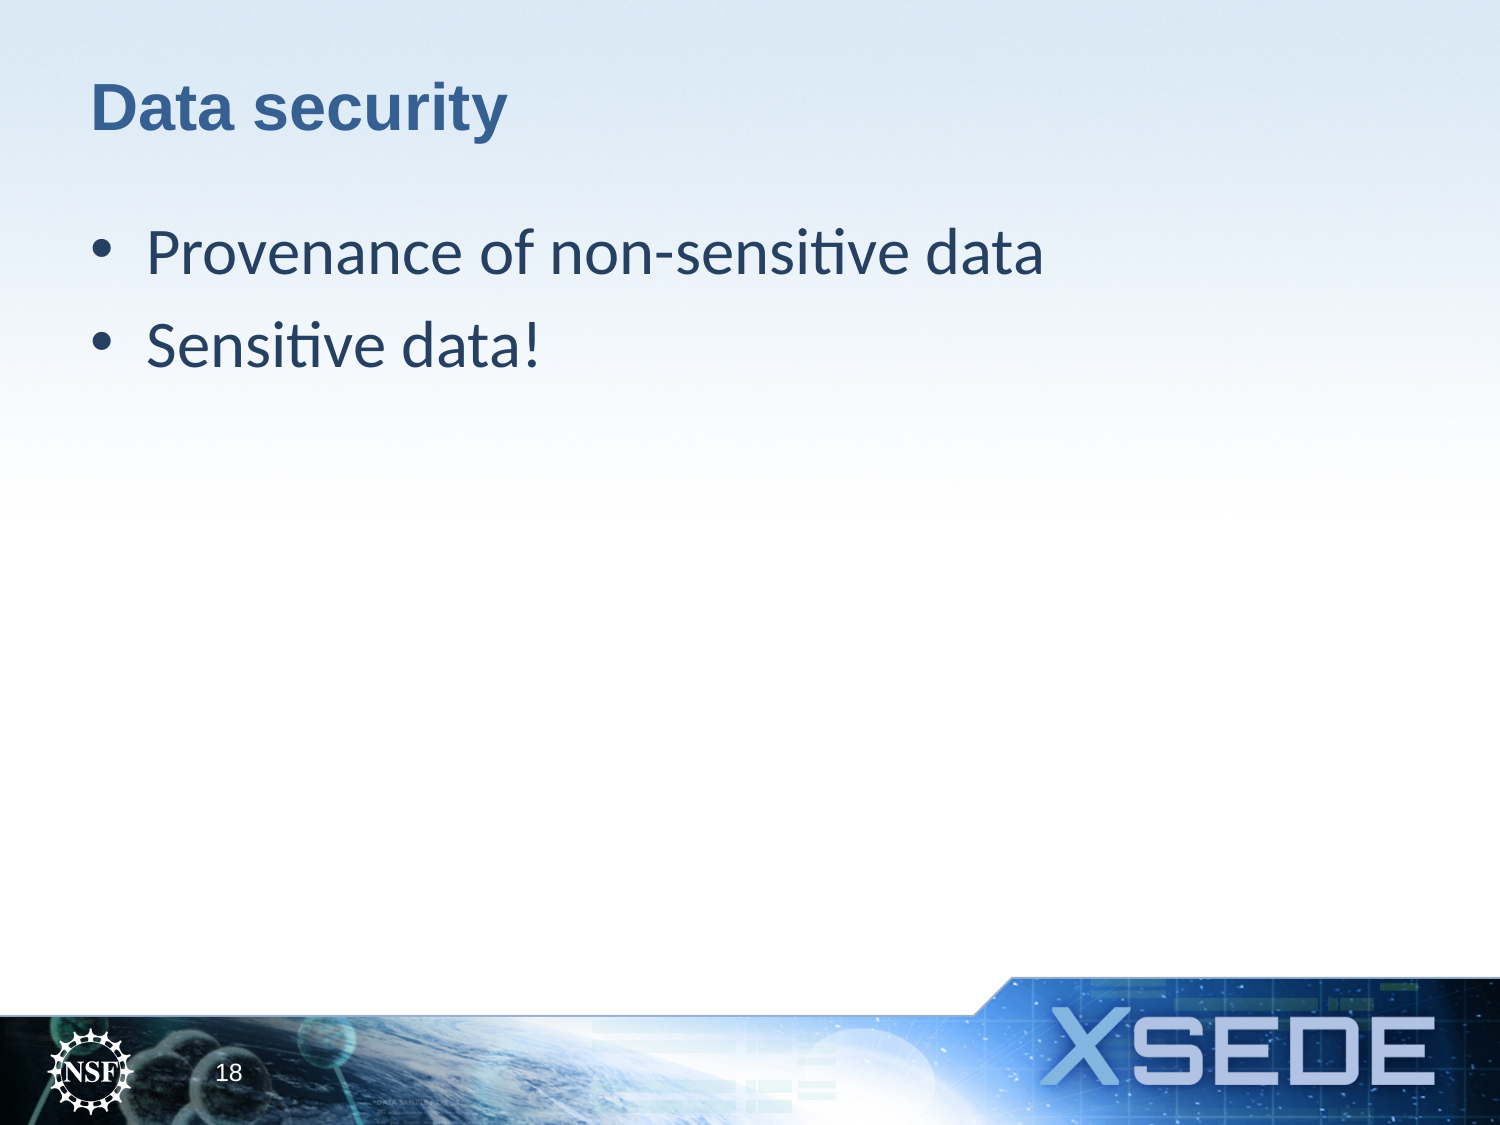

# Data security
Provenance of non-sensitive data
Sensitive data!
18